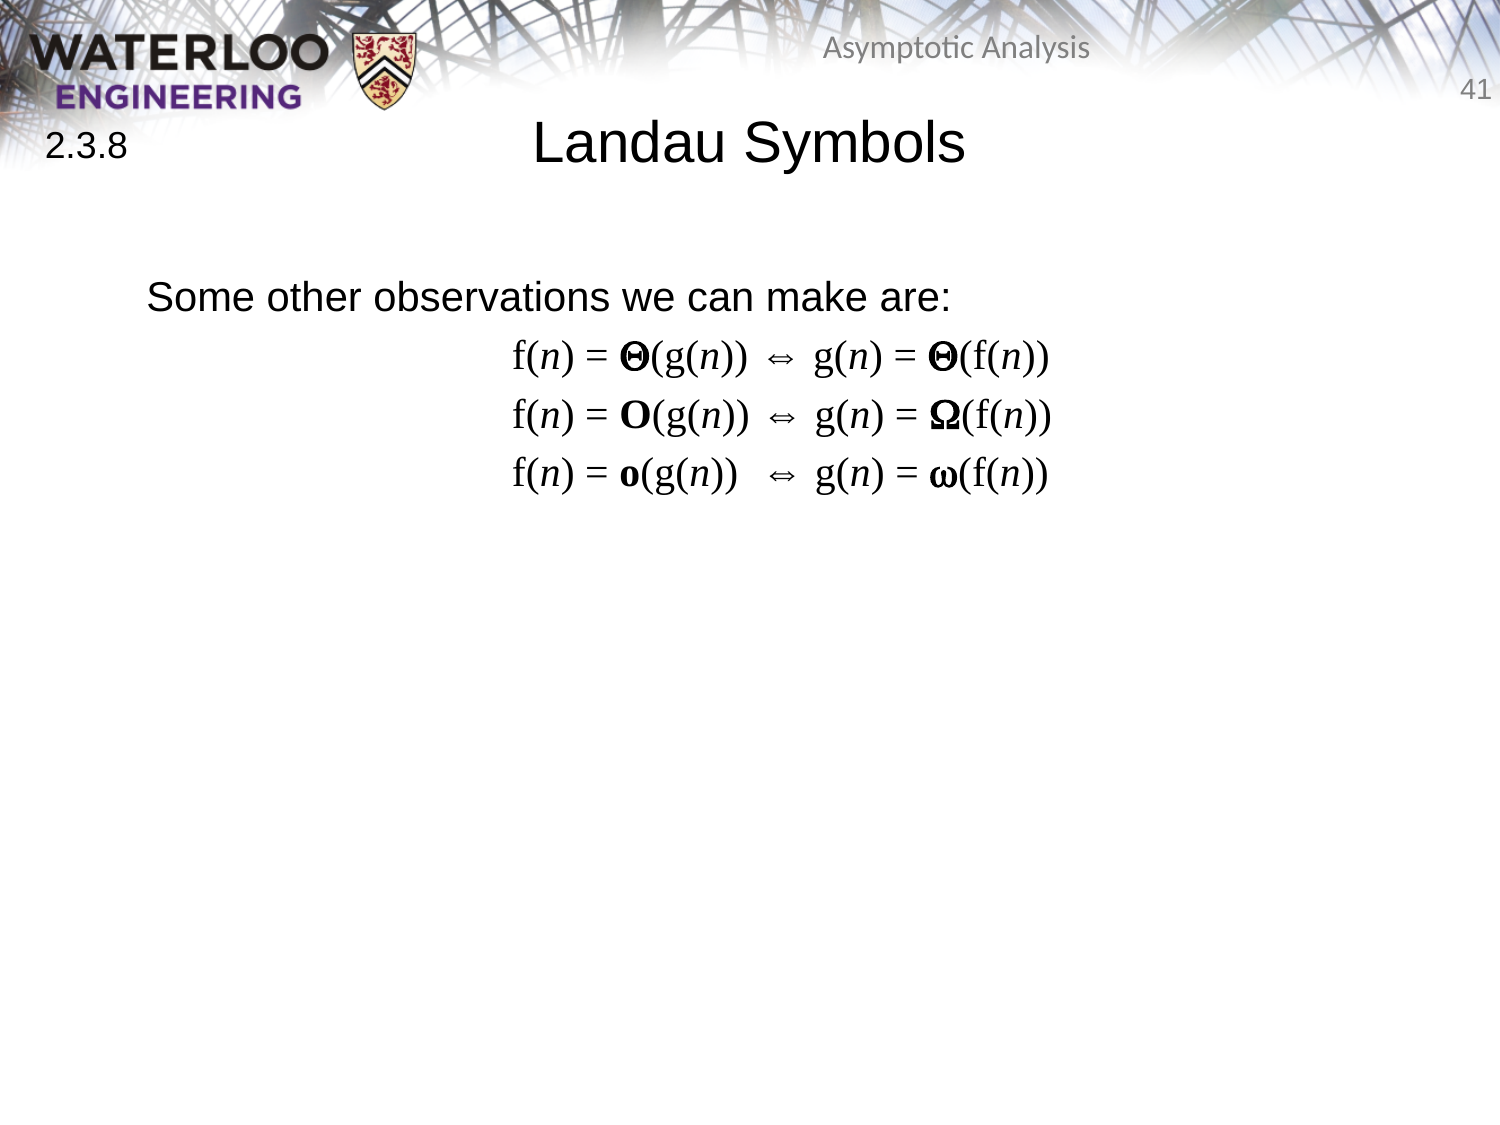

# Landau Symbols
2.3.8
	Some other observations we can make are:
			f(n) = Θ(g(n)) ⇔ g(n) = Θ(f(n))
			f(n) = O(g(n)) ⇔ g(n) = Ω(f(n))
			f(n) = o(g(n))  ⇔ g(n) = ω(f(n))